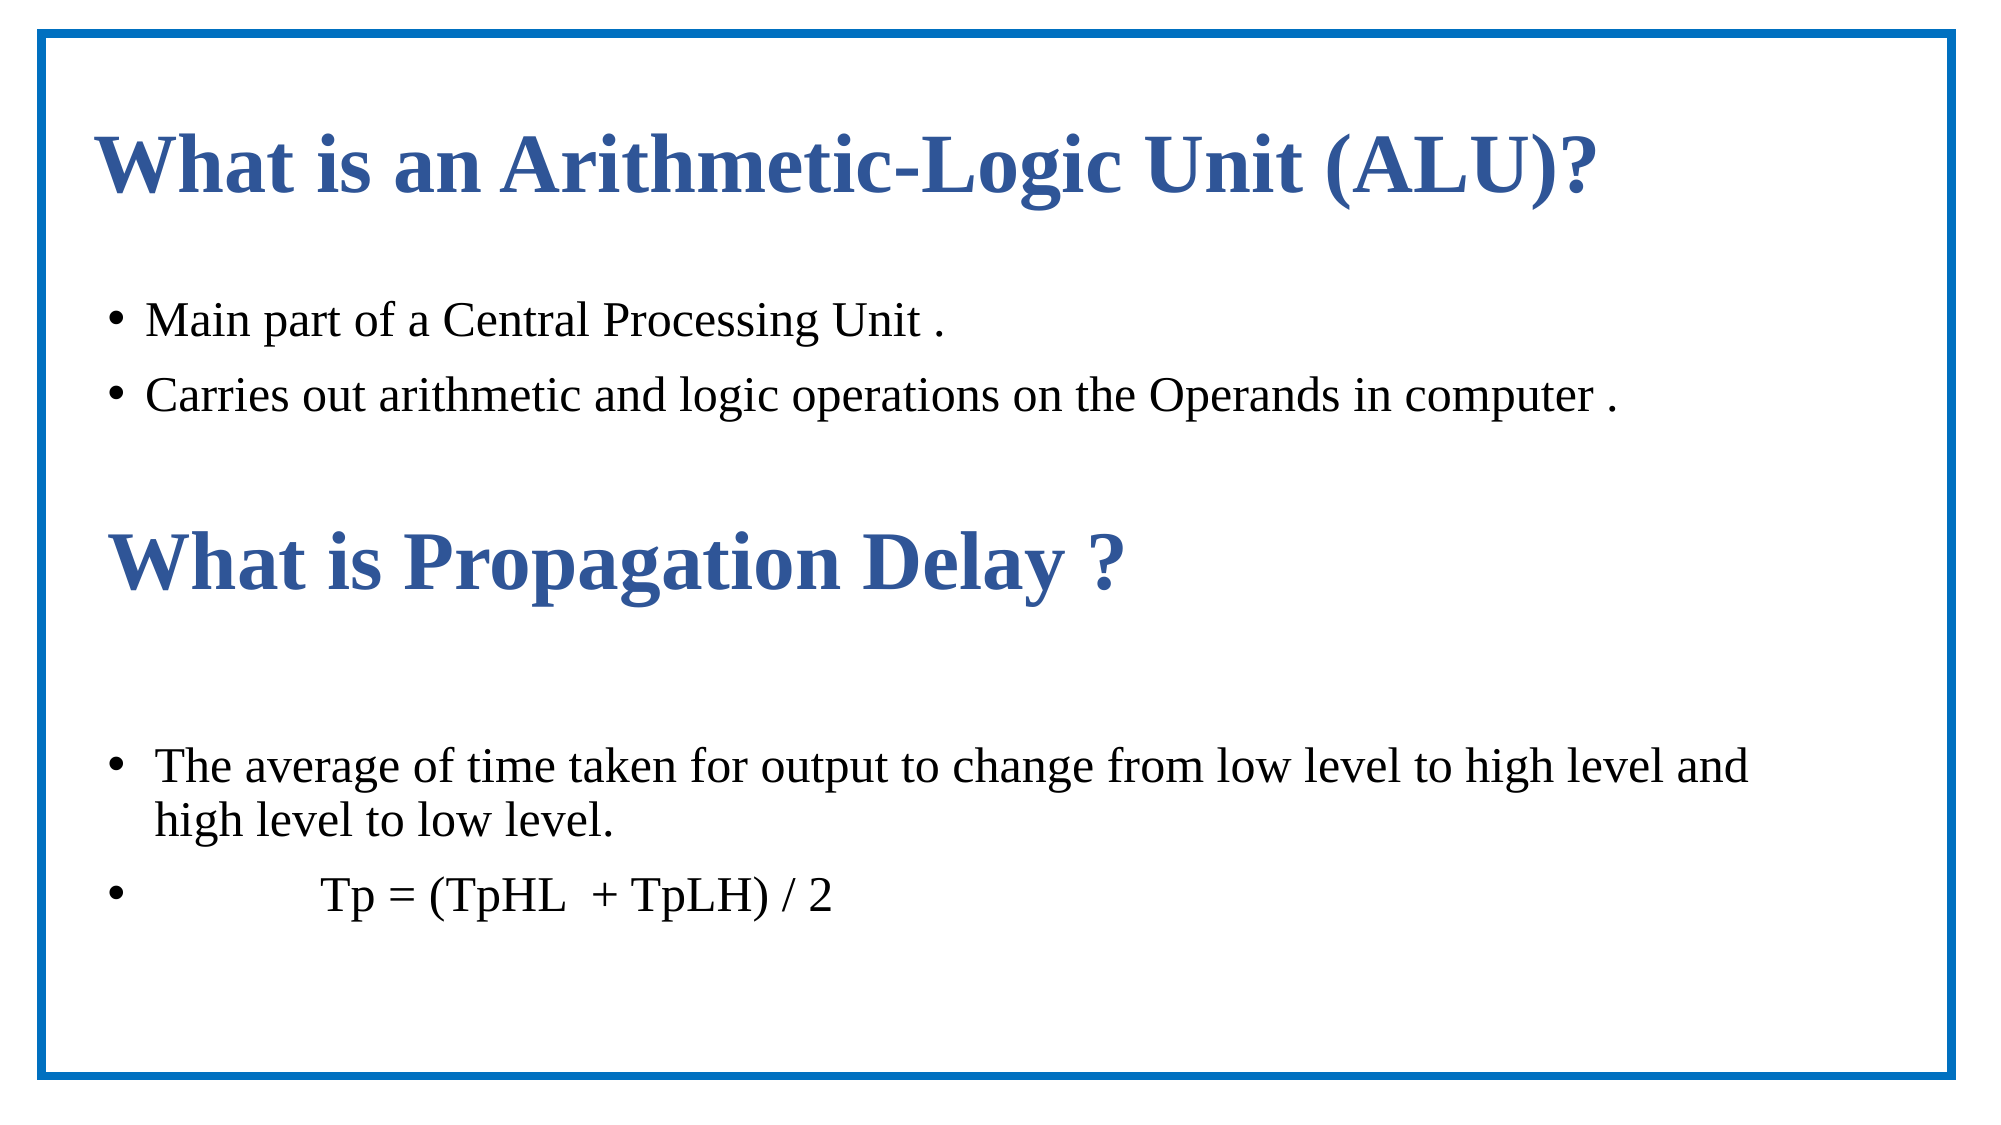

# What is an Arithmetic-Logic Unit (ALU)?
Main part of a Central Processing Unit .
Carries out arithmetic and logic operations on the Operands in computer .

What is Propagation Delay ?

The average of time taken for output to change from low level to high level and high level to low level.
              Tp = (TpHL  + TpLH) / 2